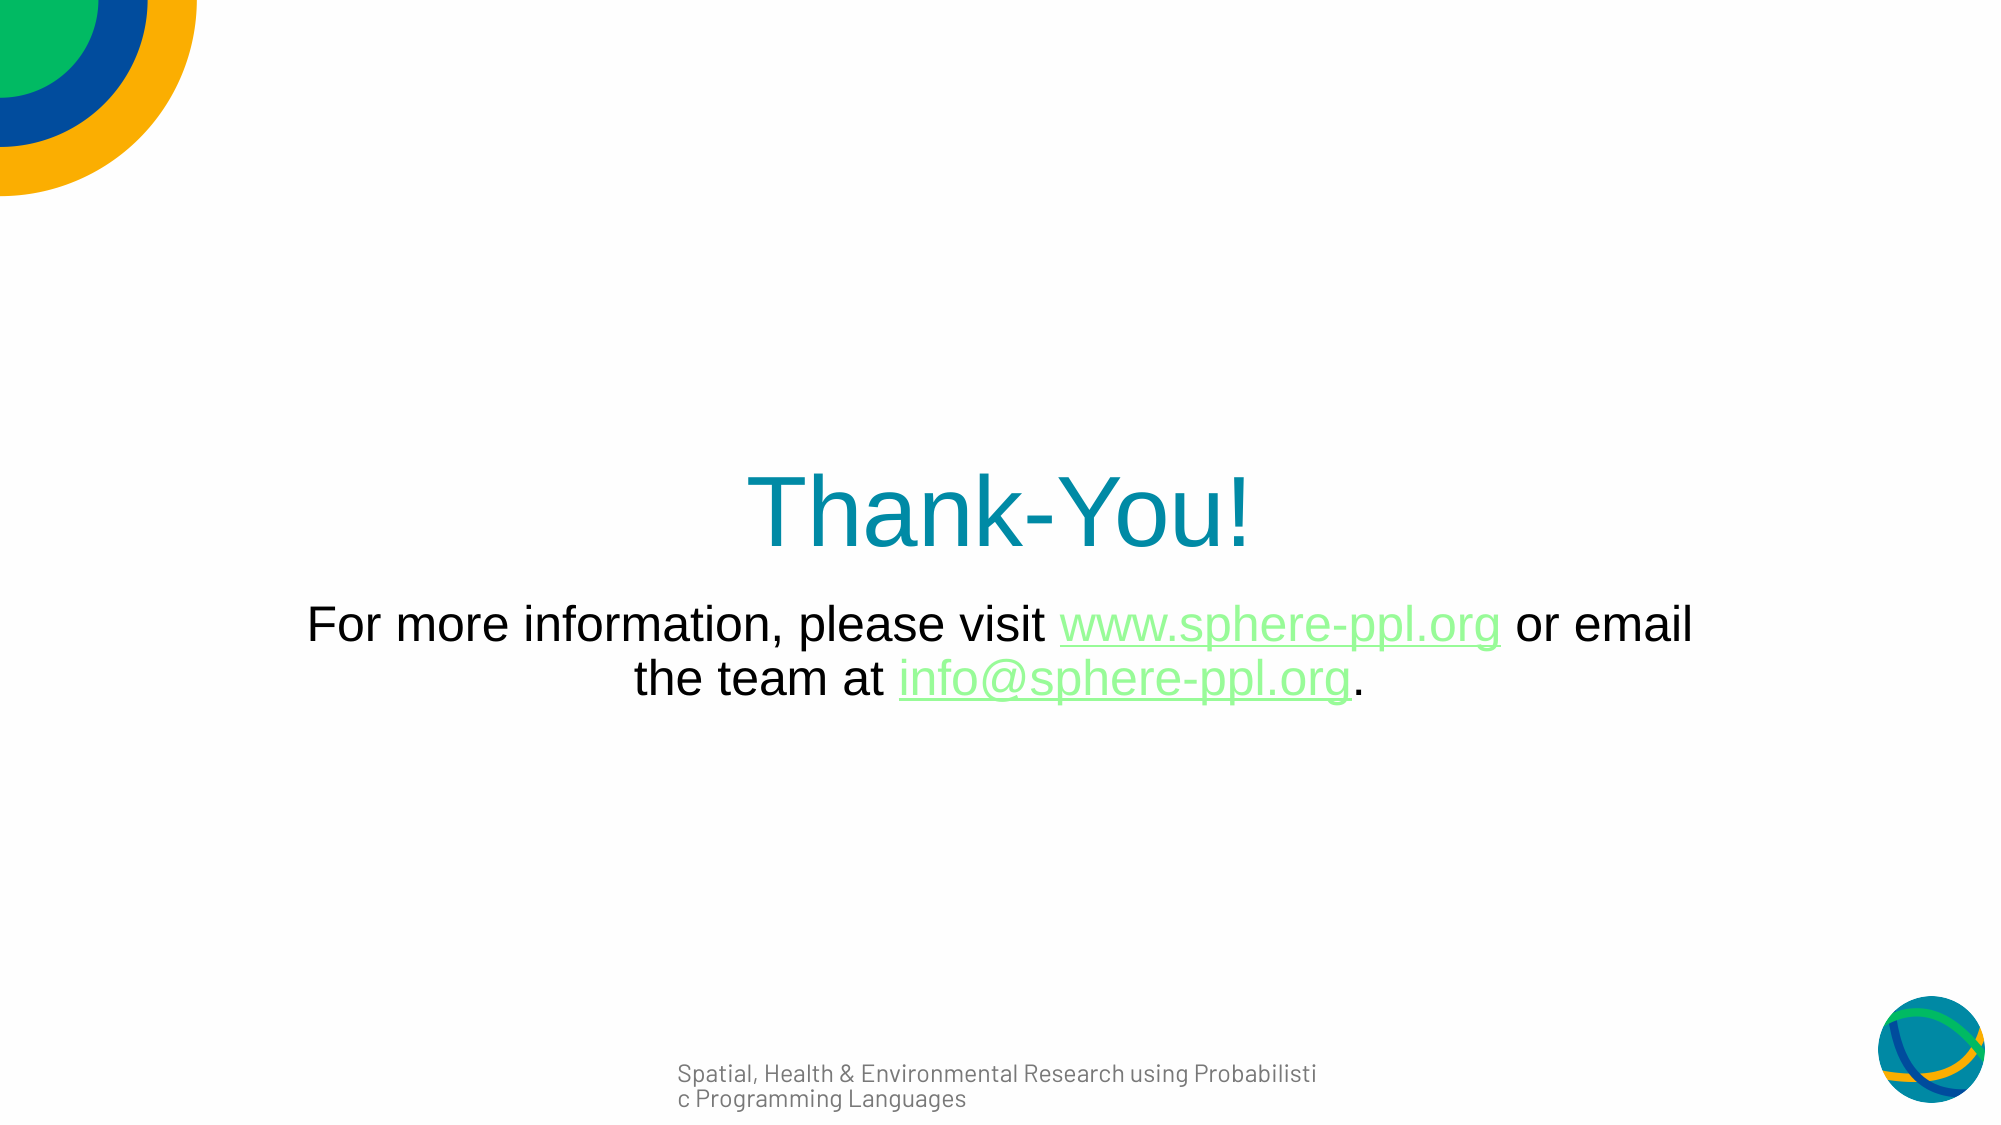

# Thank-You!
For more information, please visit www.sphere-ppl.org or email the team at info@sphere-ppl.org.
Spatial, Health & Environmental Research using Probabilistic Programming Languages